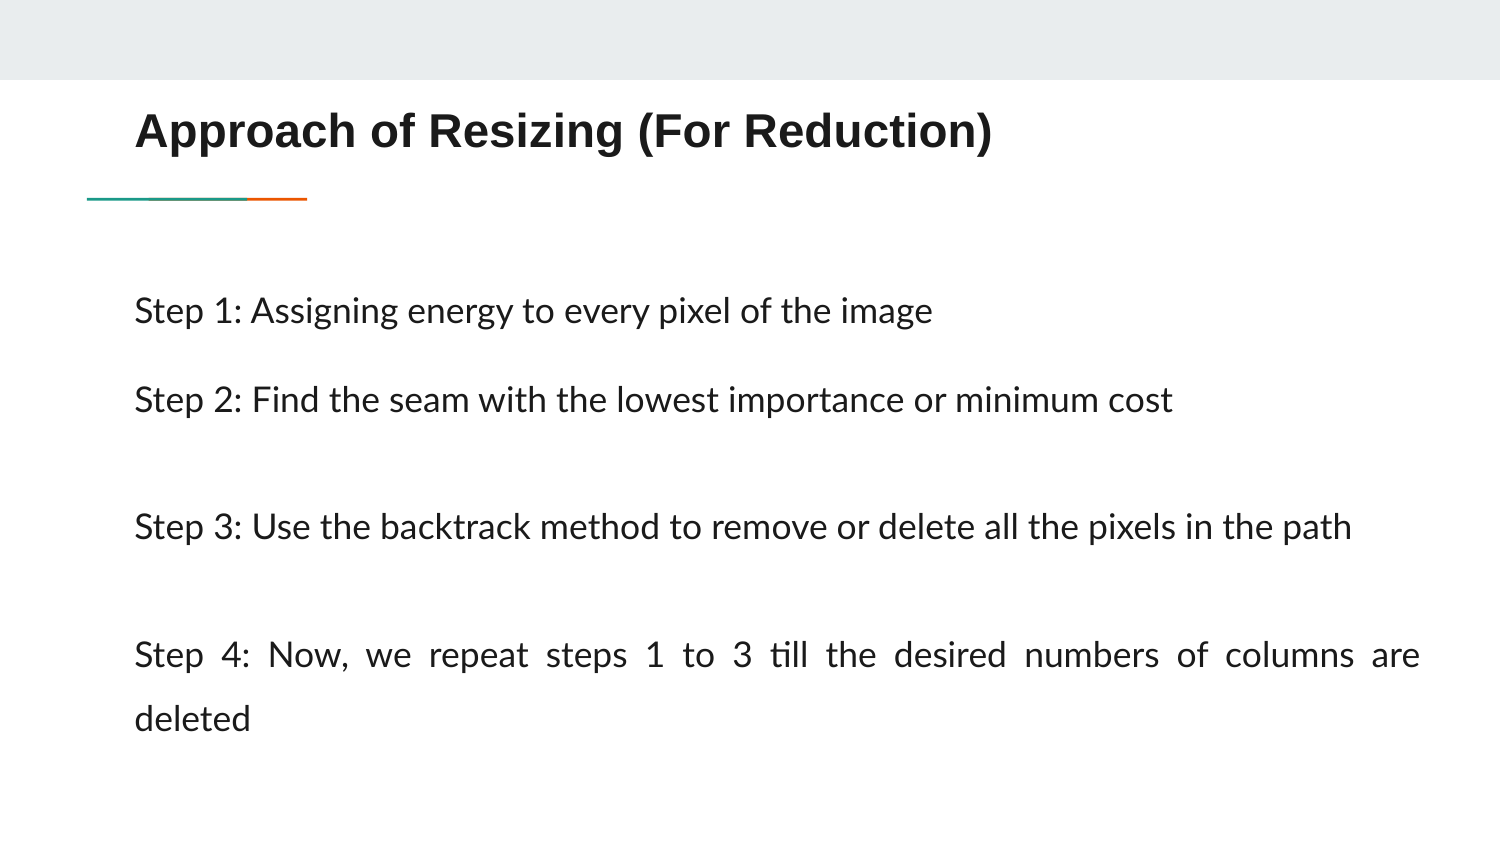

# Approach of Resizing (For Reduction)
Step 1: Assigning energy to every pixel of the image
Step 2: Find the seam with the lowest importance or minimum cost

Step 3: Use the backtrack method to remove or delete all the pixels in the path

Step 4: Now, we repeat steps 1 to 3 till the desired numbers of columns are deleted